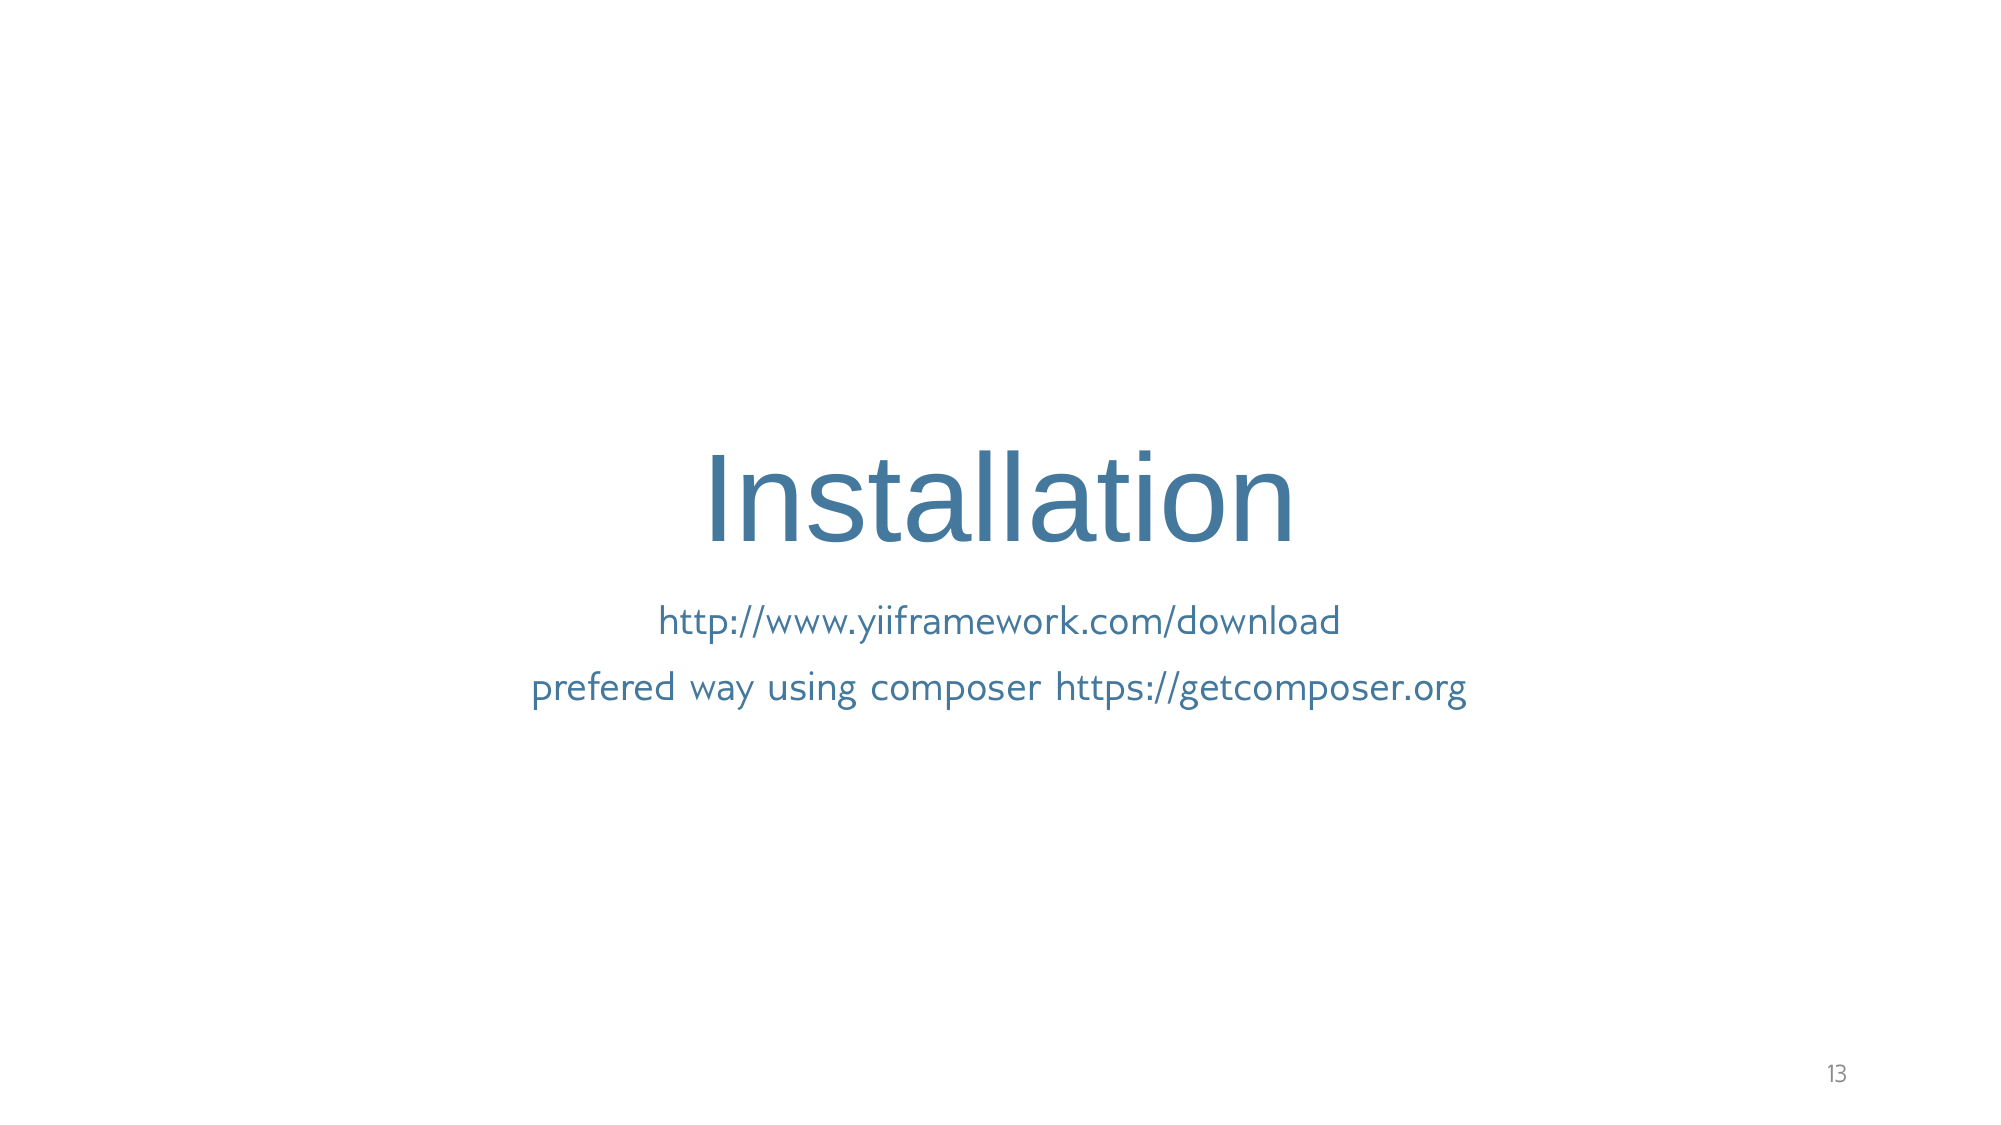

# Installation
http://www.yiiframework.com/download
prefered way using composer https://getcomposer.org
13